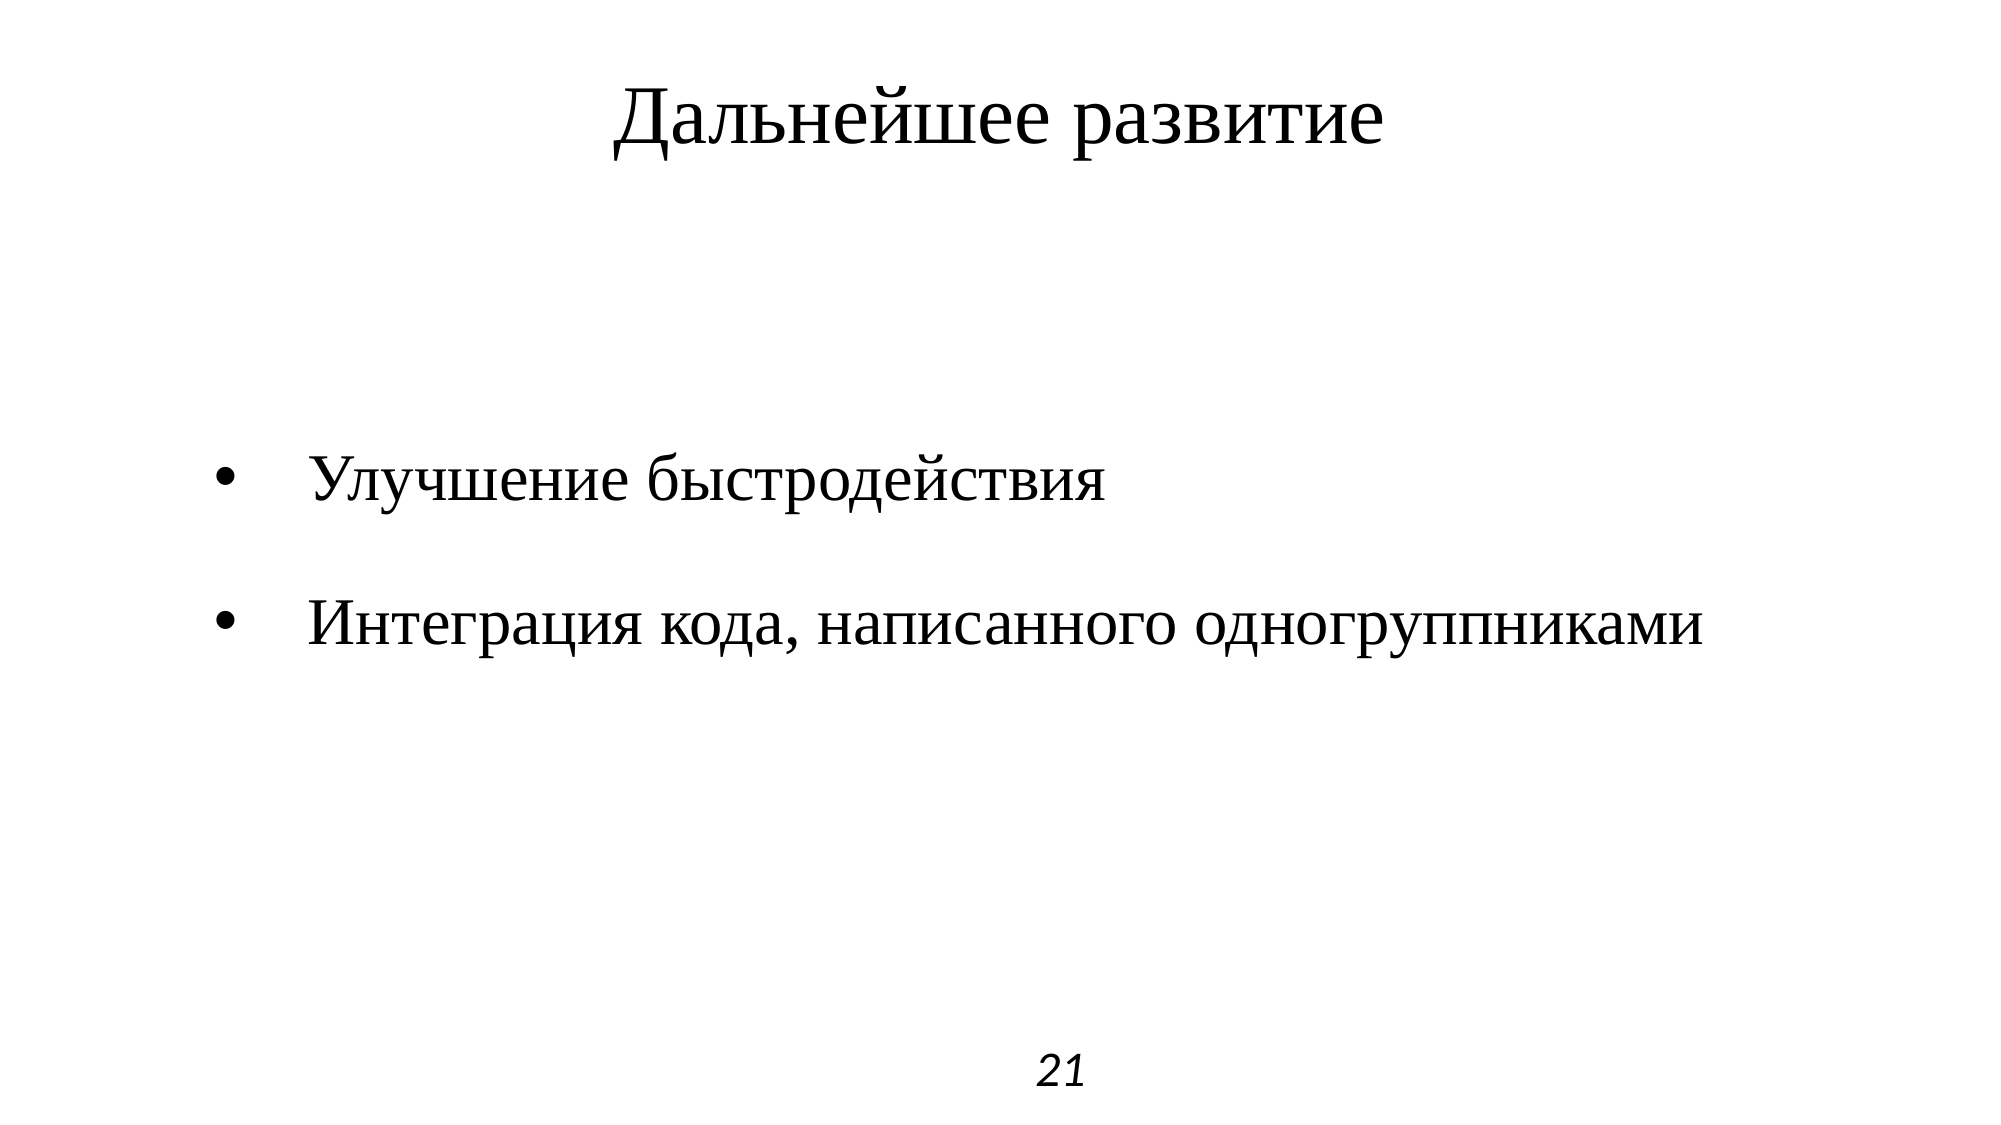

# Дальнейшее развитие
Улучшение быстродействия

Интеграция кода, написанного одногруппниками
21